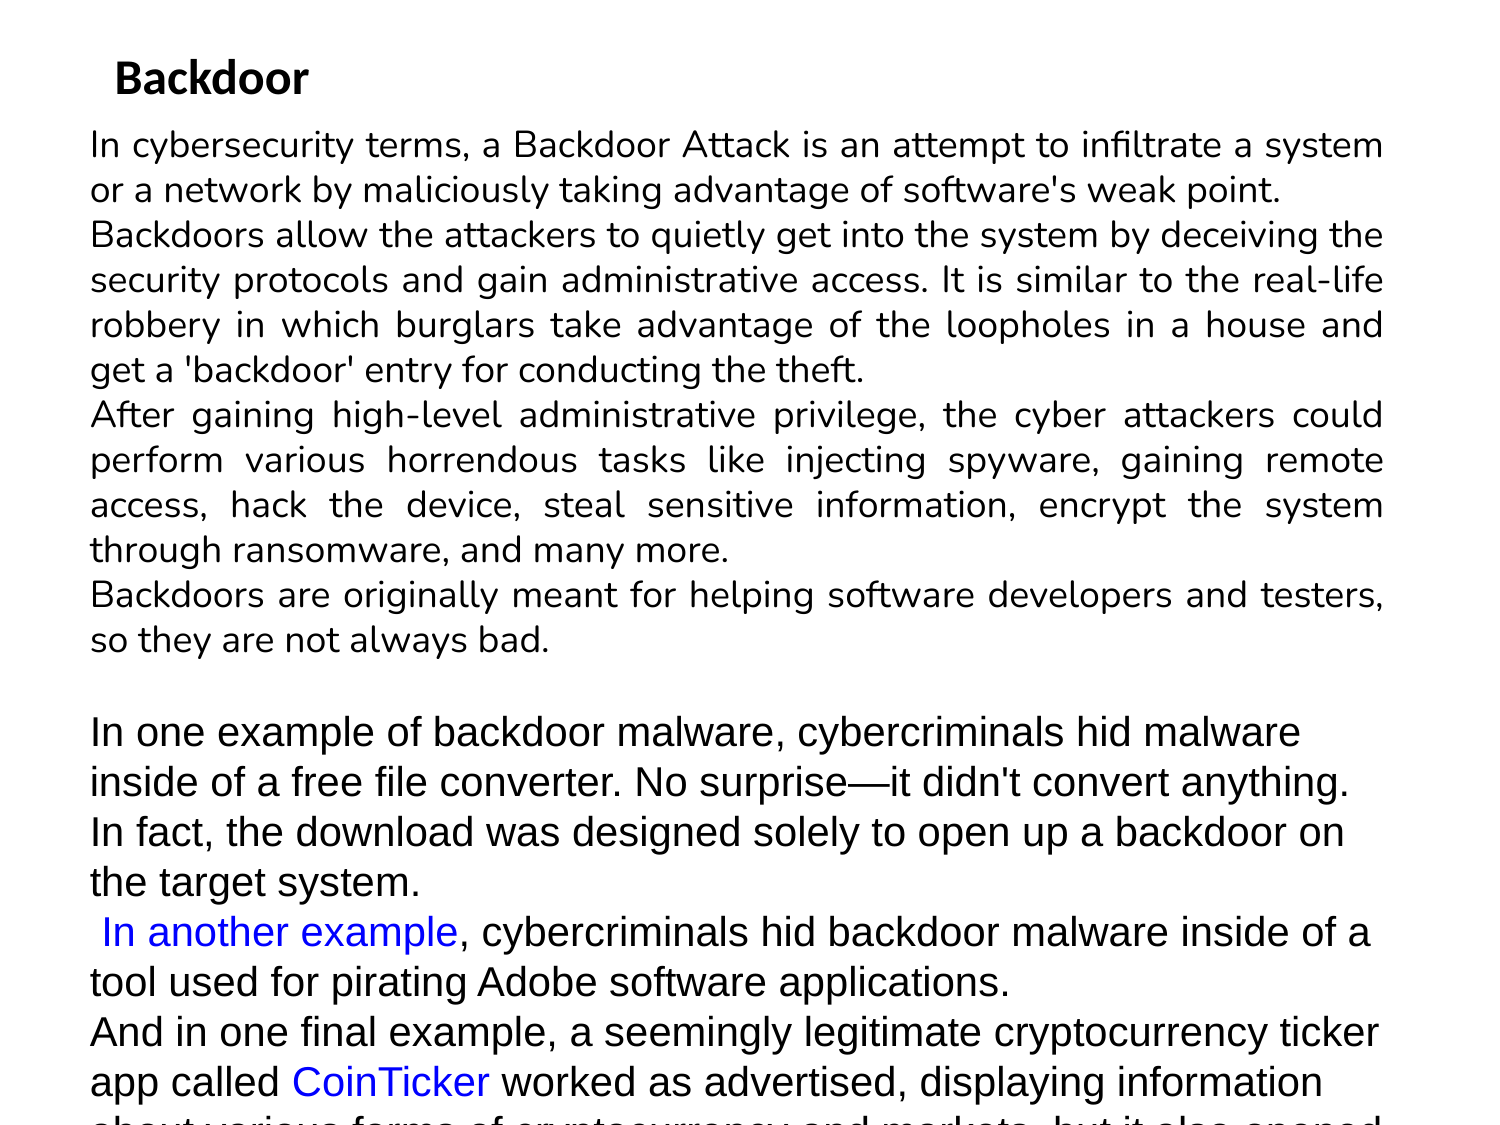

Backdoor
In cybersecurity terms, a Backdoor Attack is an attempt to infiltrate a system or a network by maliciously taking advantage of software's weak point.
Backdoors allow the attackers to quietly get into the system by deceiving the security protocols and gain administrative access. It is similar to the real-life robbery in which burglars take advantage of the loopholes in a house and get a 'backdoor' entry for conducting the theft.
After gaining high-level administrative privilege, the cyber attackers could perform various horrendous tasks like injecting spyware, gaining remote access, hack the device, steal sensitive information, encrypt the system through ransomware, and many more.
Backdoors are originally meant for helping software developers and testers, so they are not always bad.

In one example of backdoor malware, cybercriminals hid malware inside of a free file converter. No surprise—it didn't convert anything. In fact, the download was designed solely to open up a backdoor on the target system.
 In another example, cybercriminals hid backdoor malware inside of a tool used for pirating Adobe software applications.
And in one final example, a seemingly legitimate cryptocurrency ticker app called CoinTicker worked as advertised, displaying information about various forms of cryptocurrency and markets, but it also opened a backdoor.